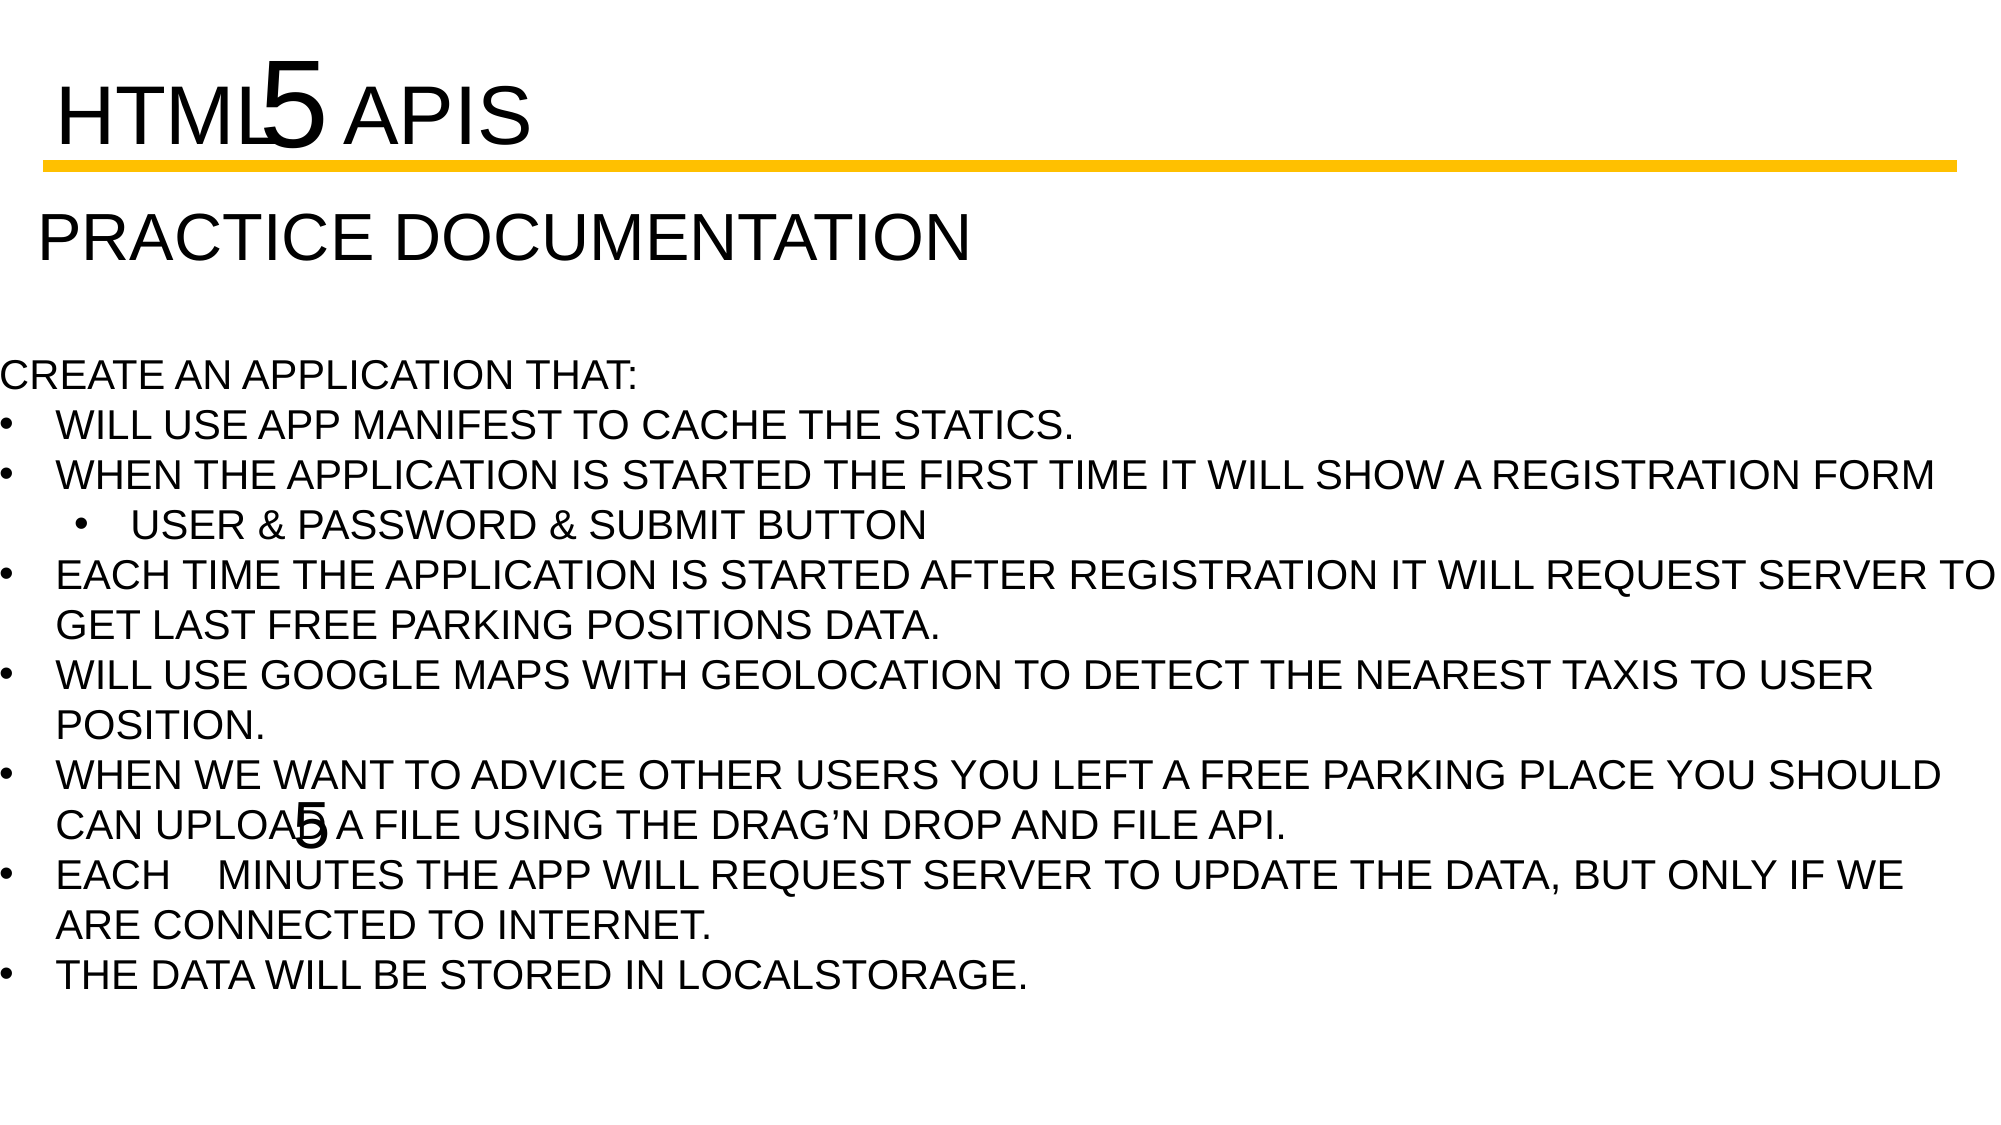

5
HTML   APIS
PRACTICE DOCUMENTATION
CREATE AN APPLICATION THAT:
WILL USE APP MANIFEST TO CACHE THE STATICS.
WHEN THE APPLICATION IS STARTED THE FIRST TIME IT WILL SHOW A REGISTRATION FORM
USER & PASSWORD & SUBMIT BUTTON
EACH TIME THE APPLICATION IS STARTED AFTER REGISTRATION IT WILL REQUEST SERVER TO
GET LAST FREE PARKING POSITIONS DATA.
WILL USE GOOGLE MAPS WITH GEOLOCATION TO DETECT THE NEAREST TAXIS TO USER
POSITION.
WHEN WE WANT TO ADVICE OTHER USERS YOU LEFT A FREE PARKING PLACE YOU SHOULD
CAN UPLOAD A FILE USING THE DRAG’N DROP AND FILE API.
EACH    MINUTES THE APP WILL REQUEST SERVER TO UPDATE THE DATA, BUT ONLY IF WE
ARE CONNECTED TO INTERNET.
THE DATA WILL BE STORED IN LOCALSTORAGE.
5